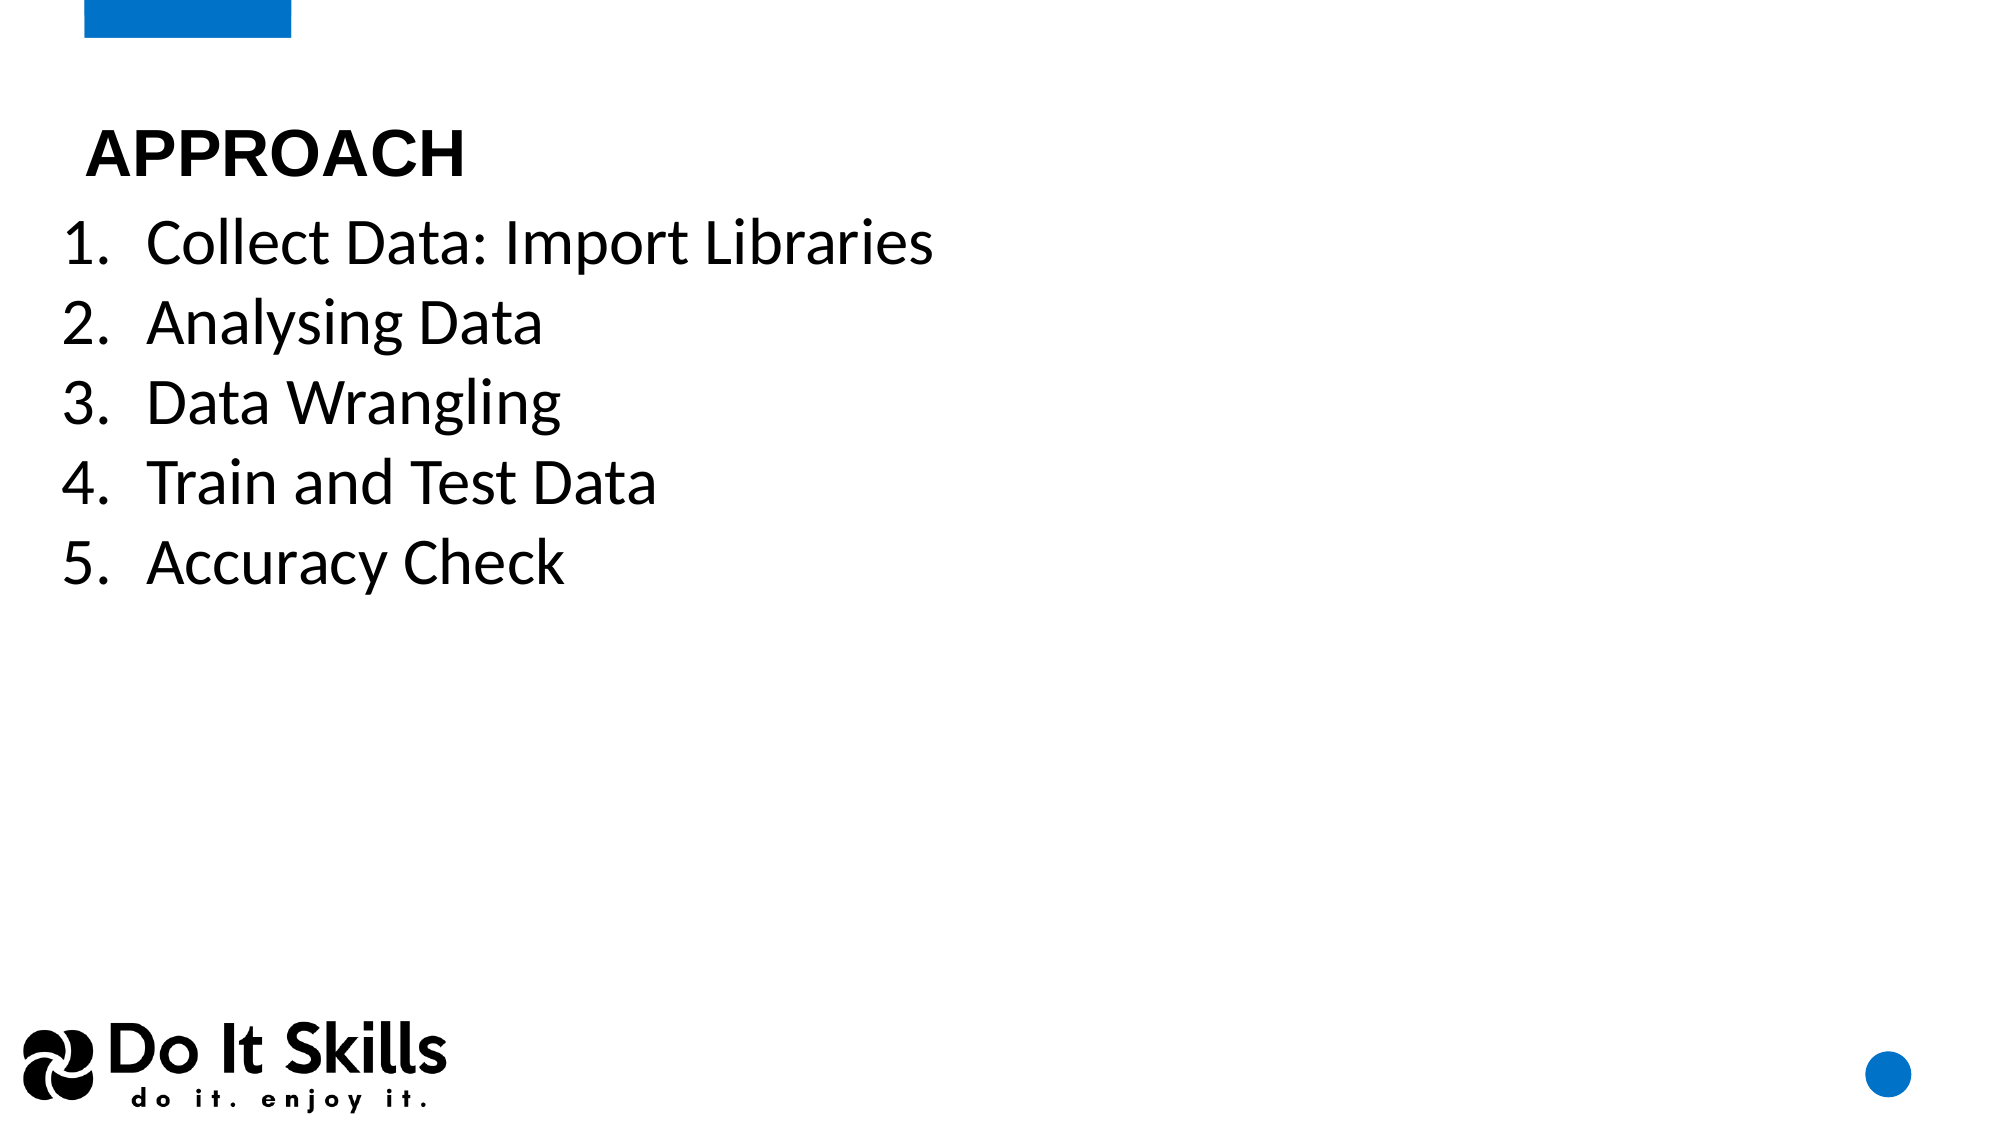

# Approach
Collect Data: Import Libraries
Analysing Data
Data Wrangling
Train and Test Data
Accuracy Check